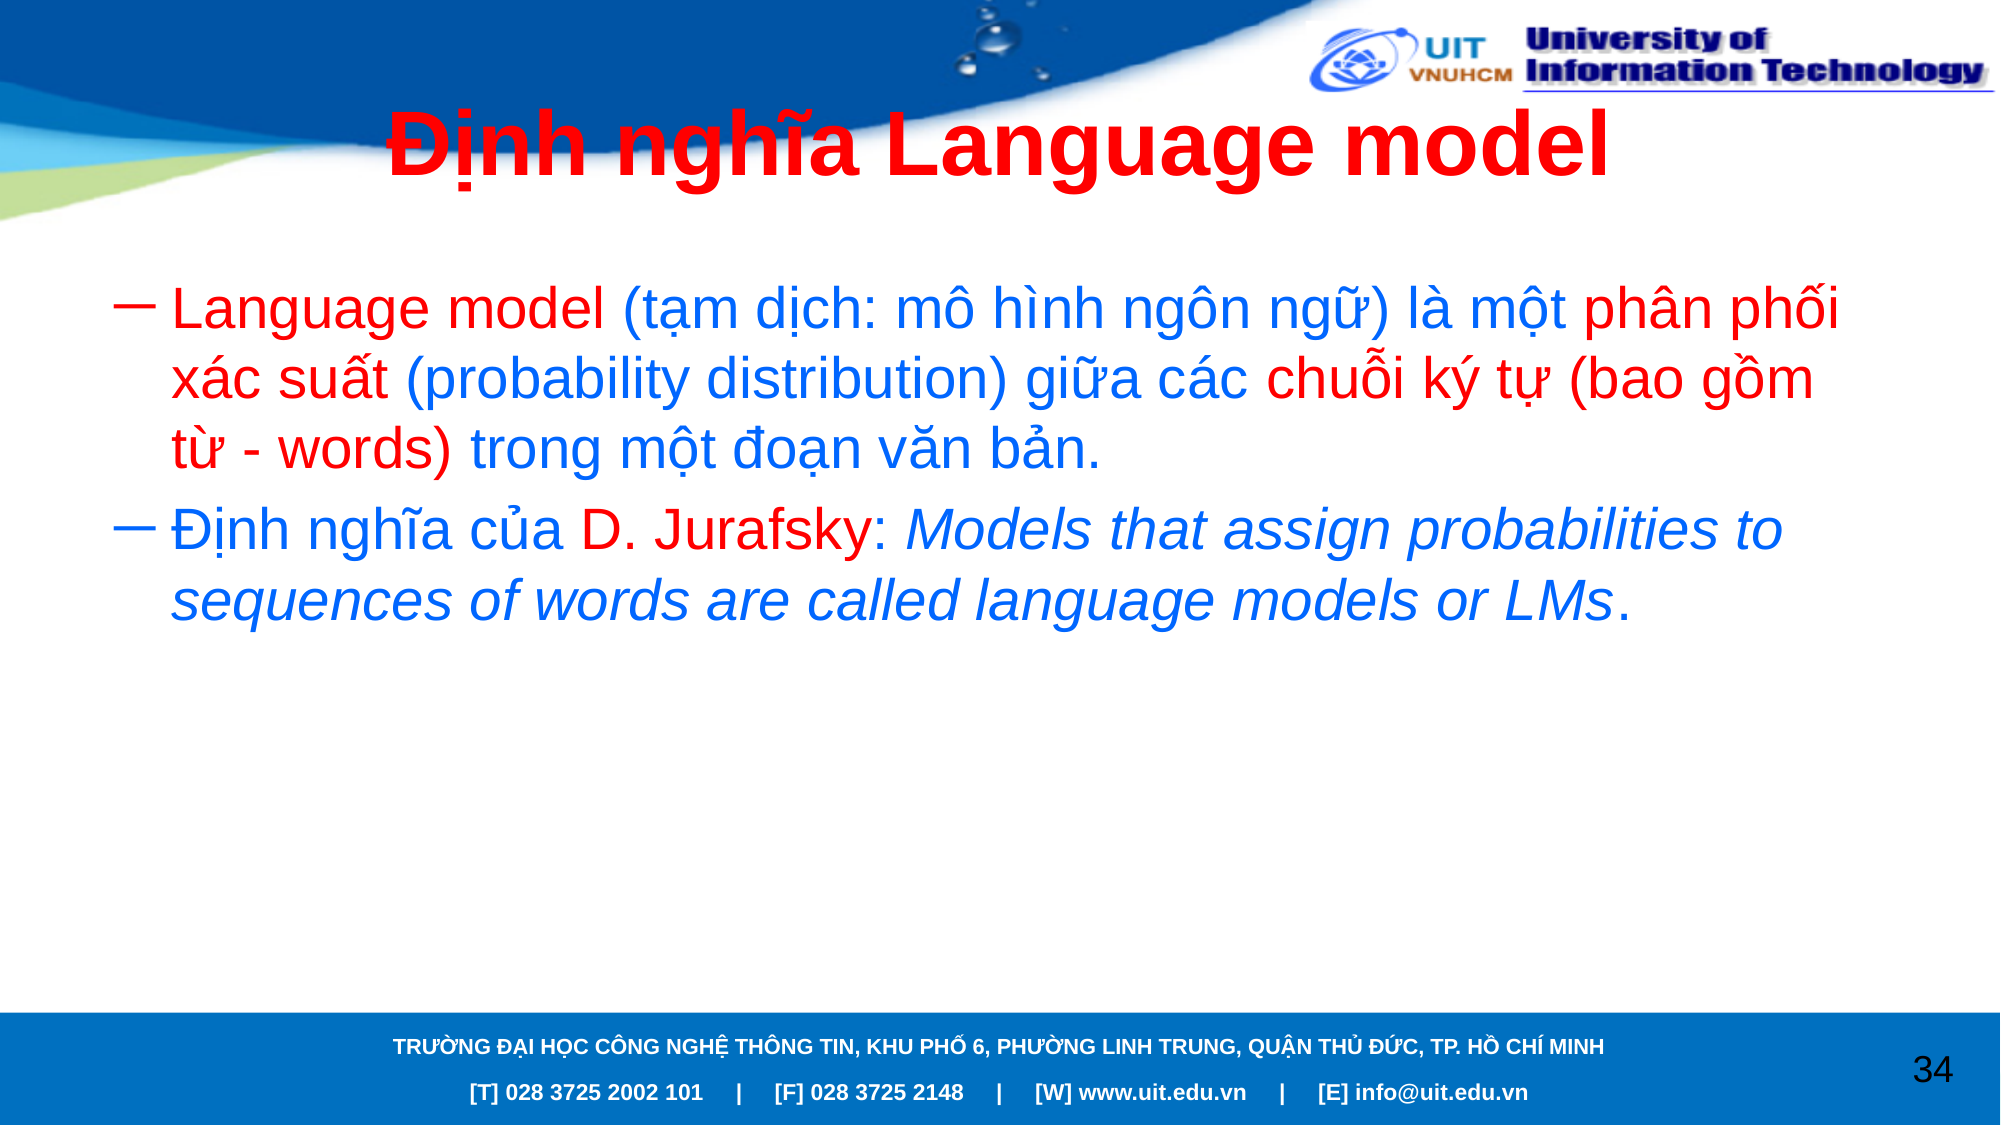

# Định nghĩa Language model
Language model (tạm dịch: mô hình ngôn ngữ) là một phân phối xác suất (probability distribution) giữa các chuỗi ký tự (bao gồm từ - words) trong một đoạn văn bản.
Định nghĩa của D. Jurafsky: Models that assign probabilities to sequences of words are called language models or LMs.